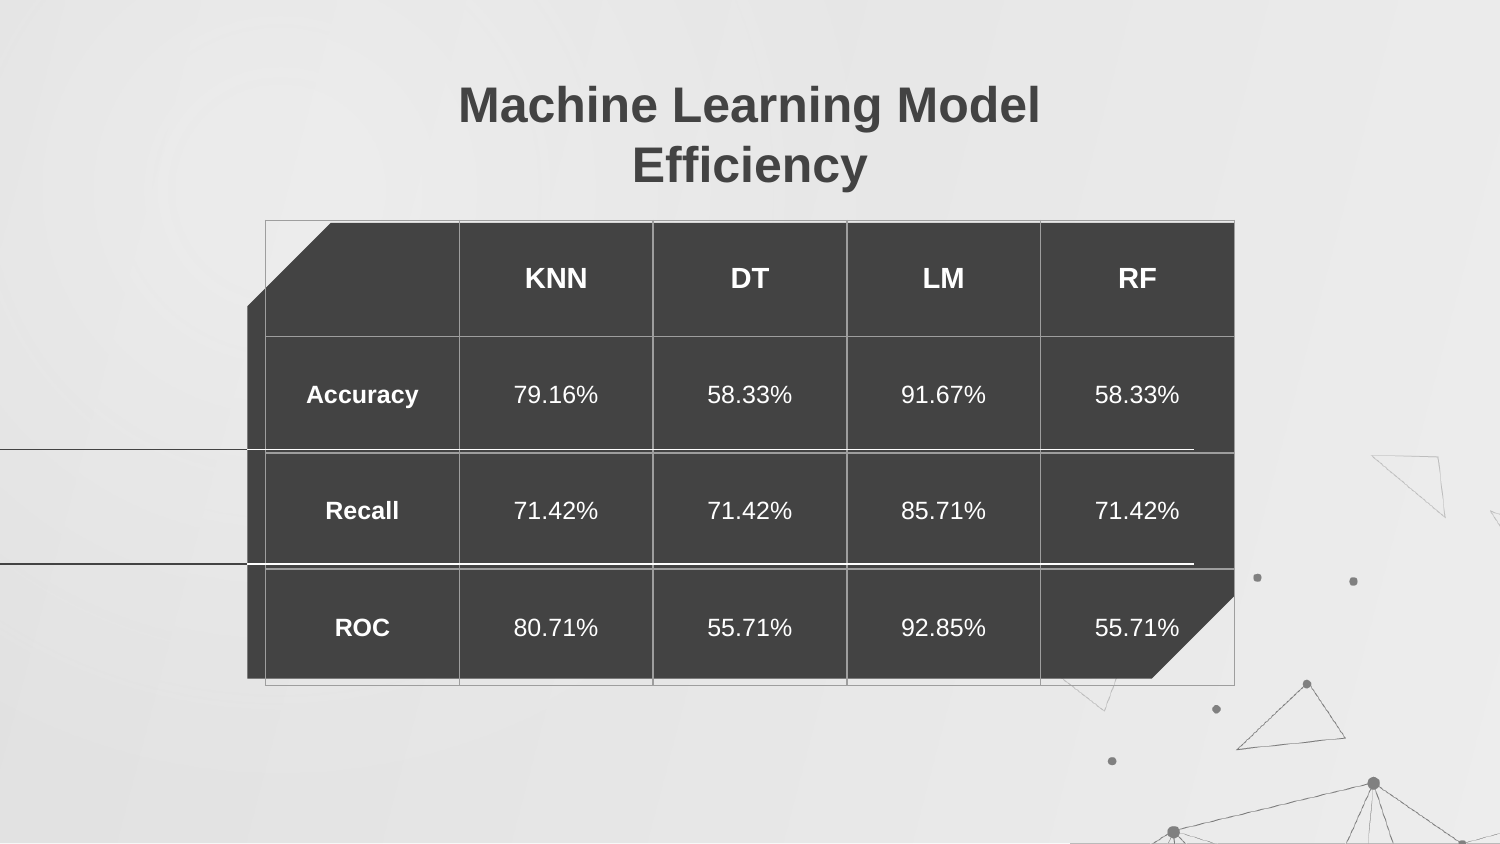

# Machine Learning Model Efficiency
|  | KNN | DT | LM | RF |
| --- | --- | --- | --- | --- |
| Accuracy | 79.16% | 58.33% | 91.67% | 58.33% |
| Recall | 71.42% | 71.42% | 85.71% | 71.42% |
| ROC | 80.71% | 55.71% | 92.85% | 55.71% |